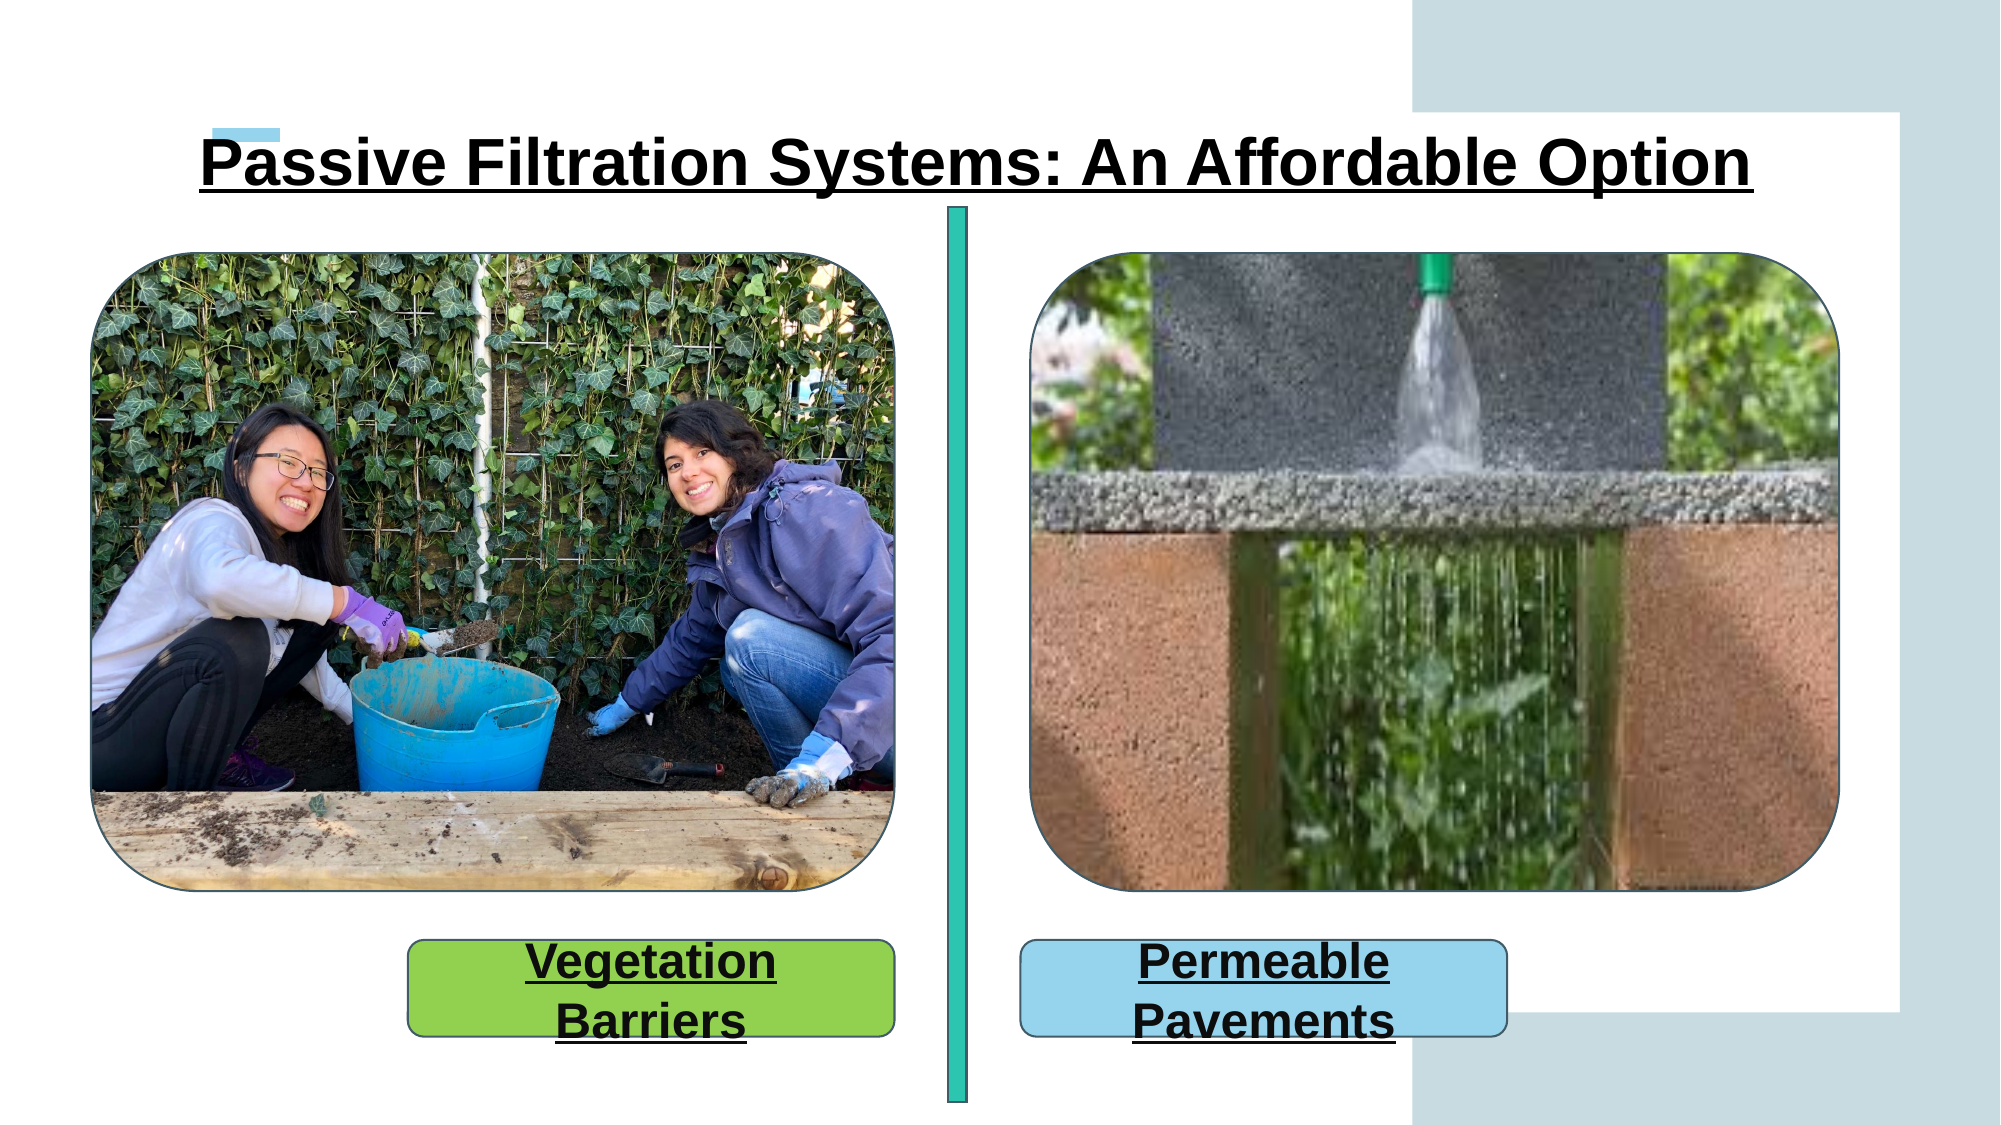

Passive Filtration Systems: An Affordable Option

Vegetation Barriers help reduce air pollution by using plants to filter, absorb, and trap pollutants from the air.
Here’s how they work:
Trapping Particulate Matter (PM)
Absorbing Pollutant Gases : (CO₂), nitrogen dioxide (NO₂), and sulfur dioxide (SO₂) through their leaves during photosynthesi
Vegetation Barriers
Permeable Pavements